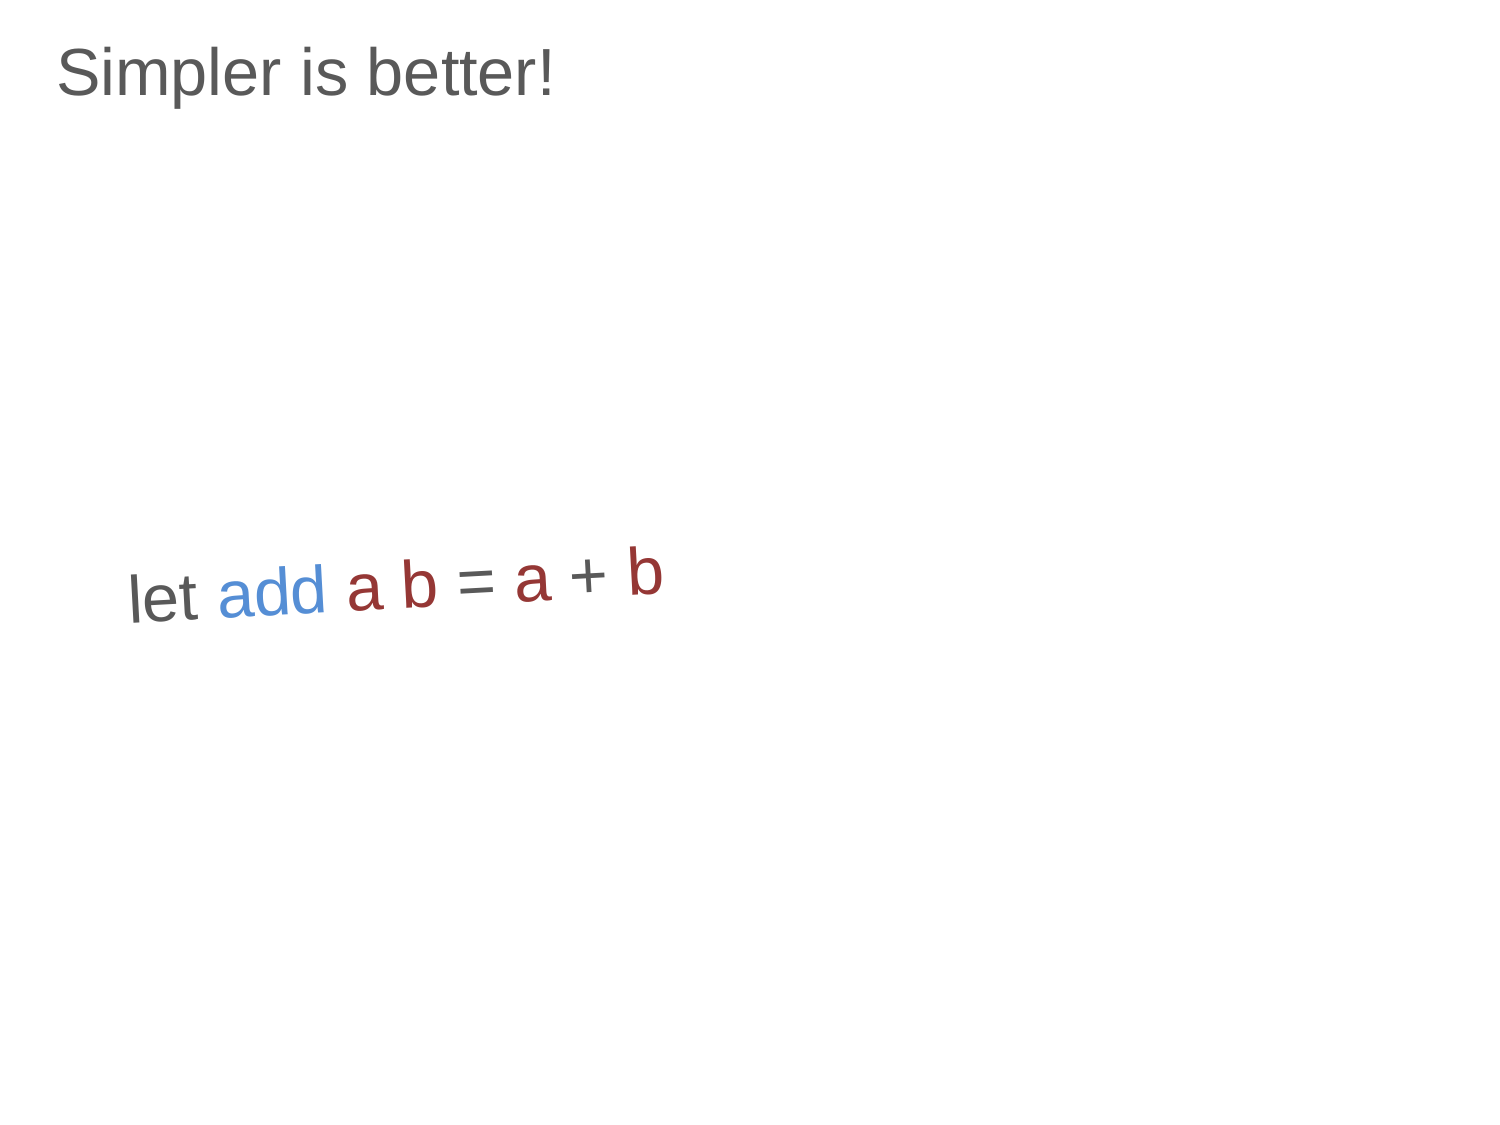

Simpler is better!
# let add a b = a + b